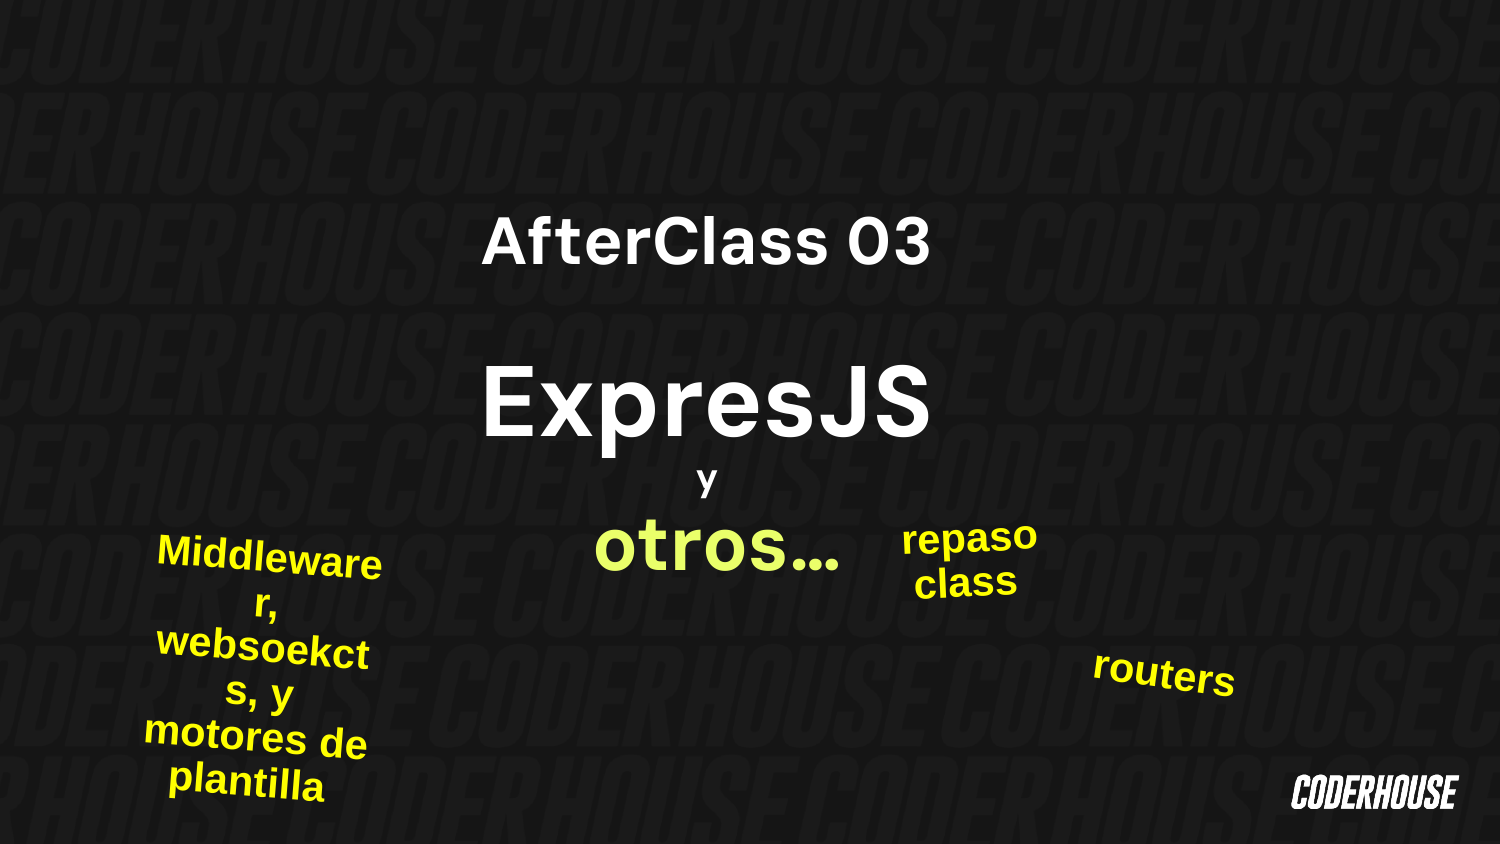

AfterClass 03

ExpresJS
y
 otros…
repaso class
Middlewarer, websoekcts, y motores de plantilla
routers